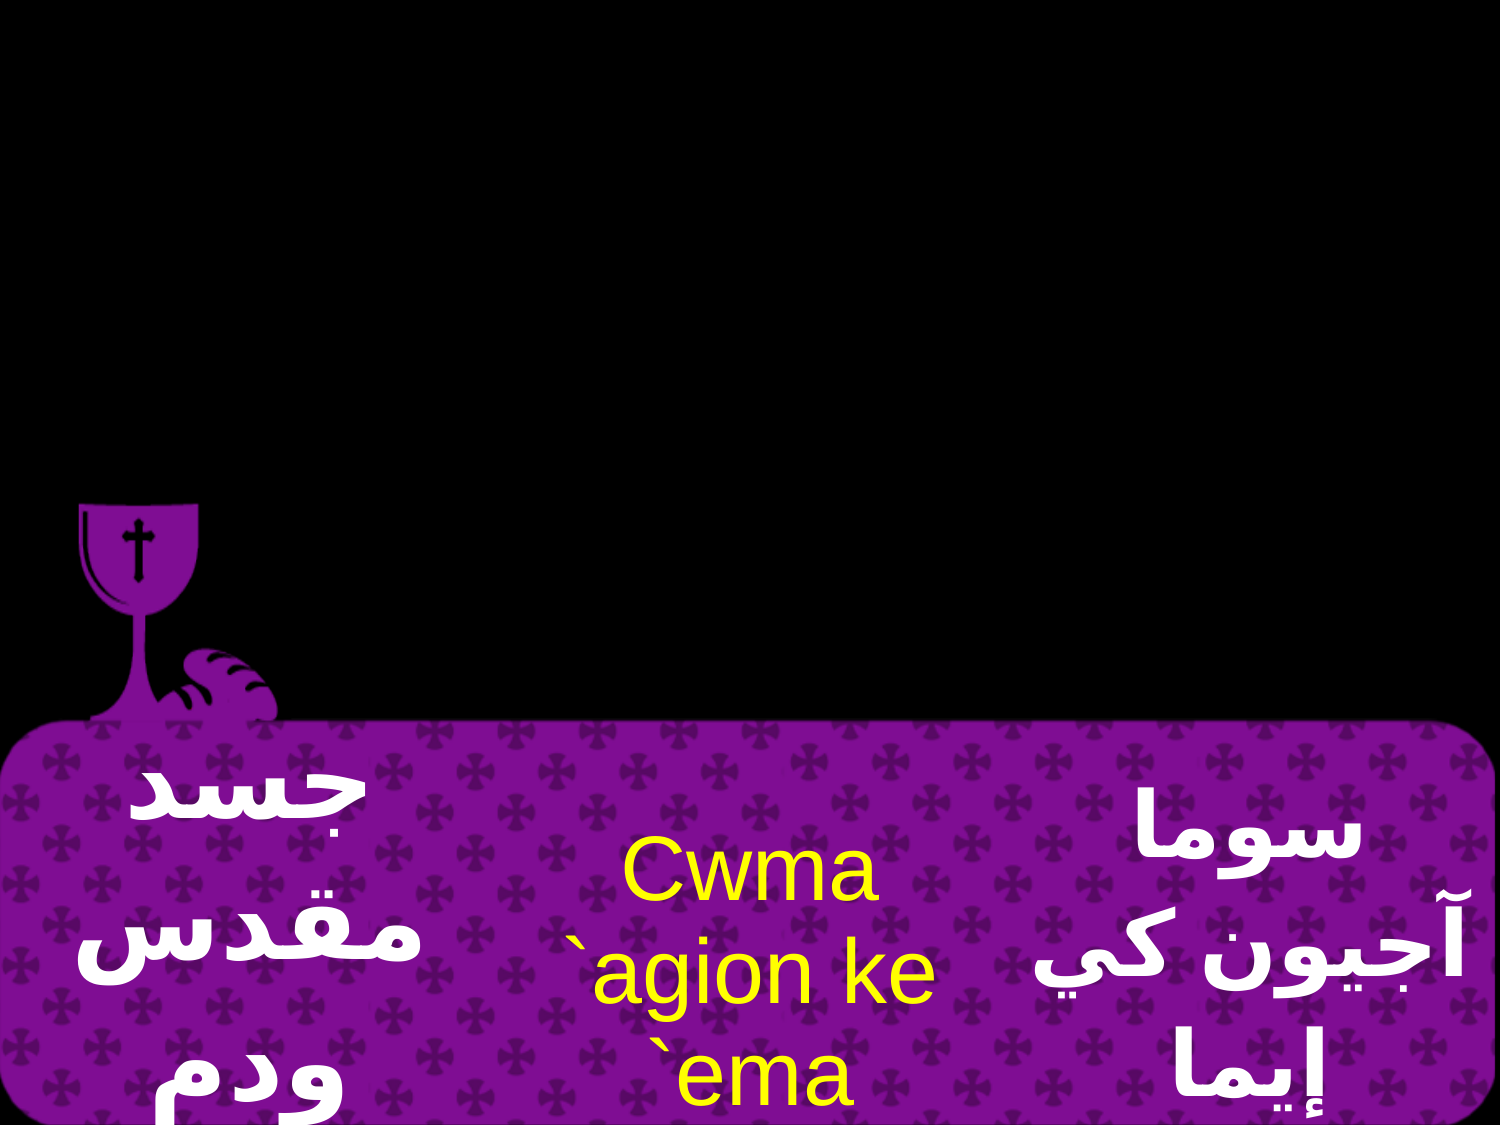

| جسد مقدس ودم كريم حقيقي | Cwma `agion ke `ema timion `alhqinon | سوما آجيون كي إيما تيميون آليثينون |
| --- | --- | --- |